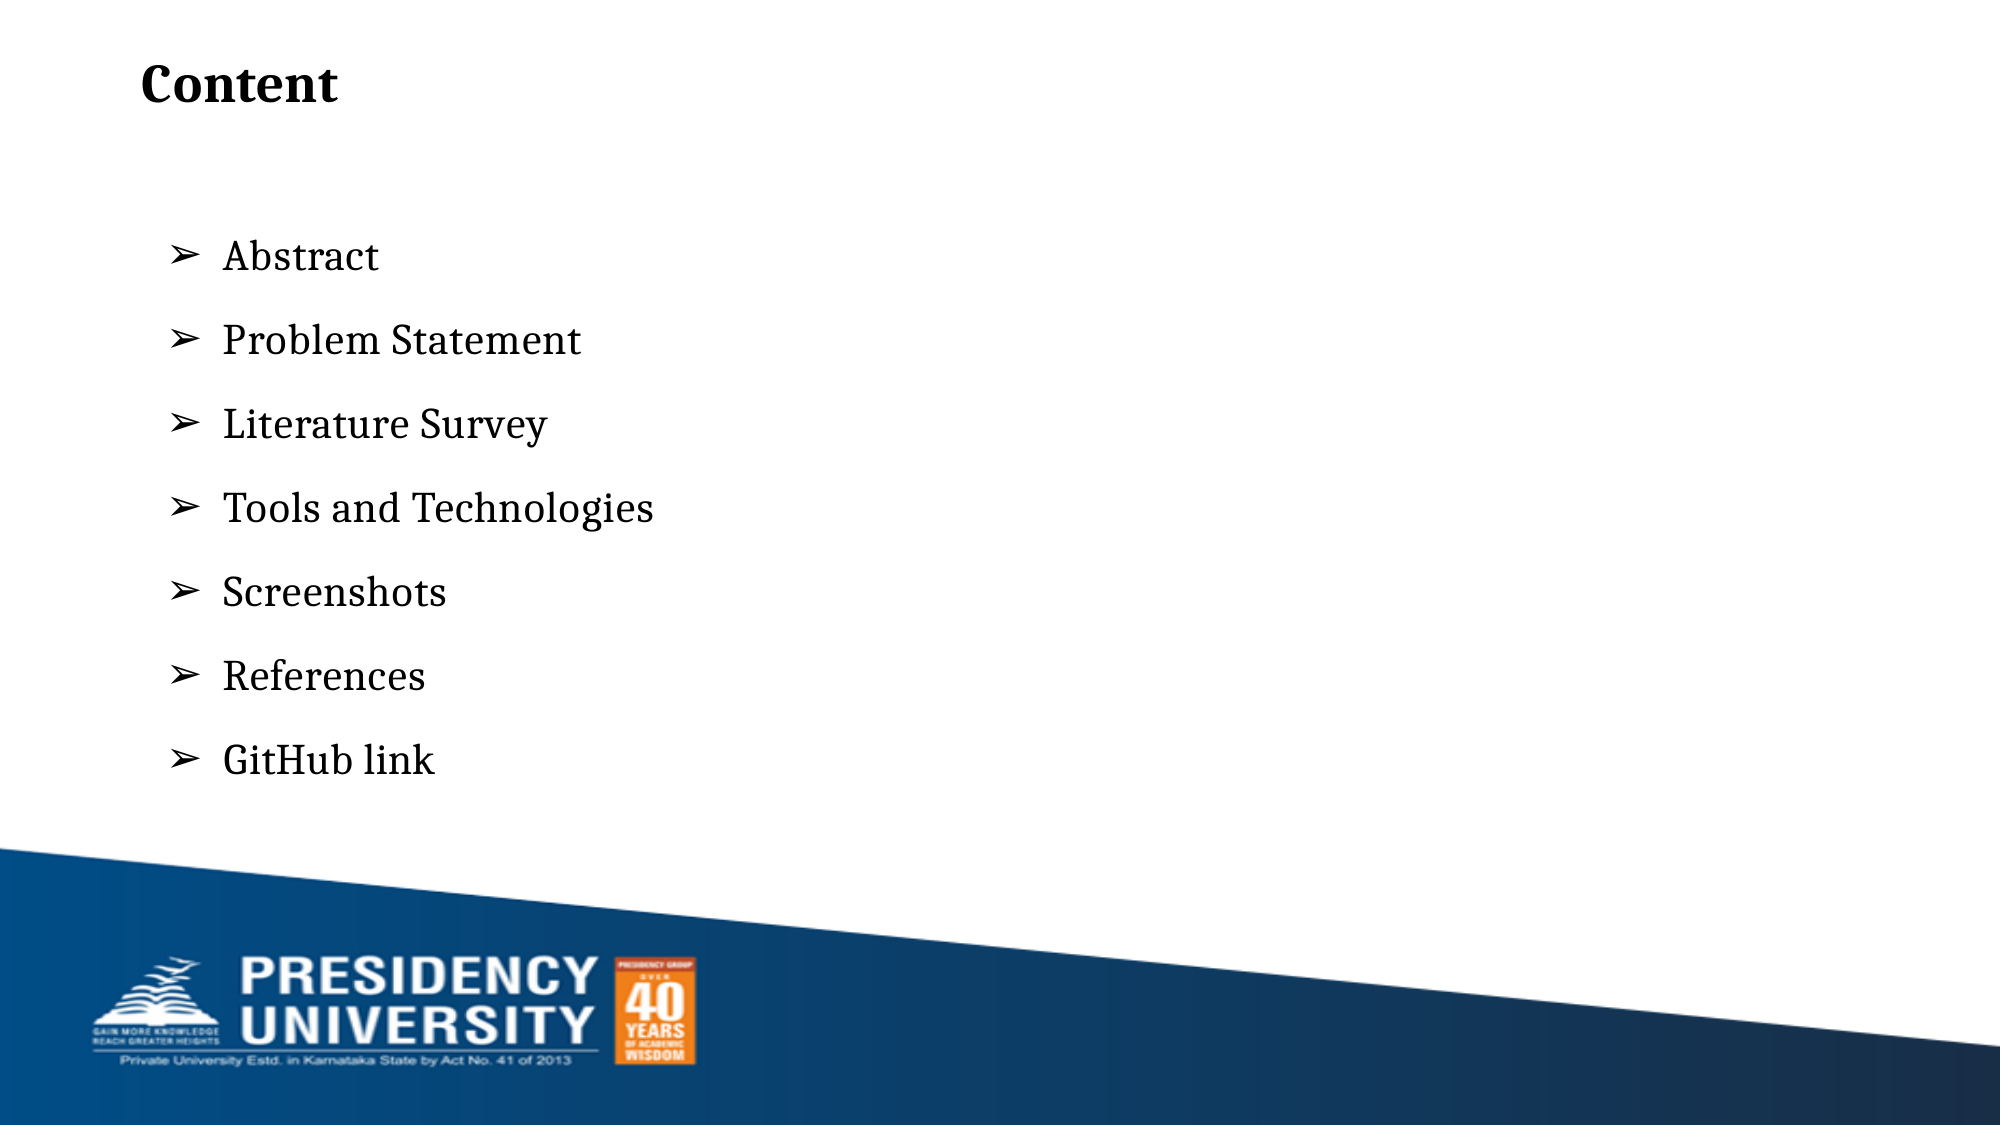

# Content
Abstract
Problem Statement
Literature Survey
Tools and Technologies
Screenshots
References
GitHub link